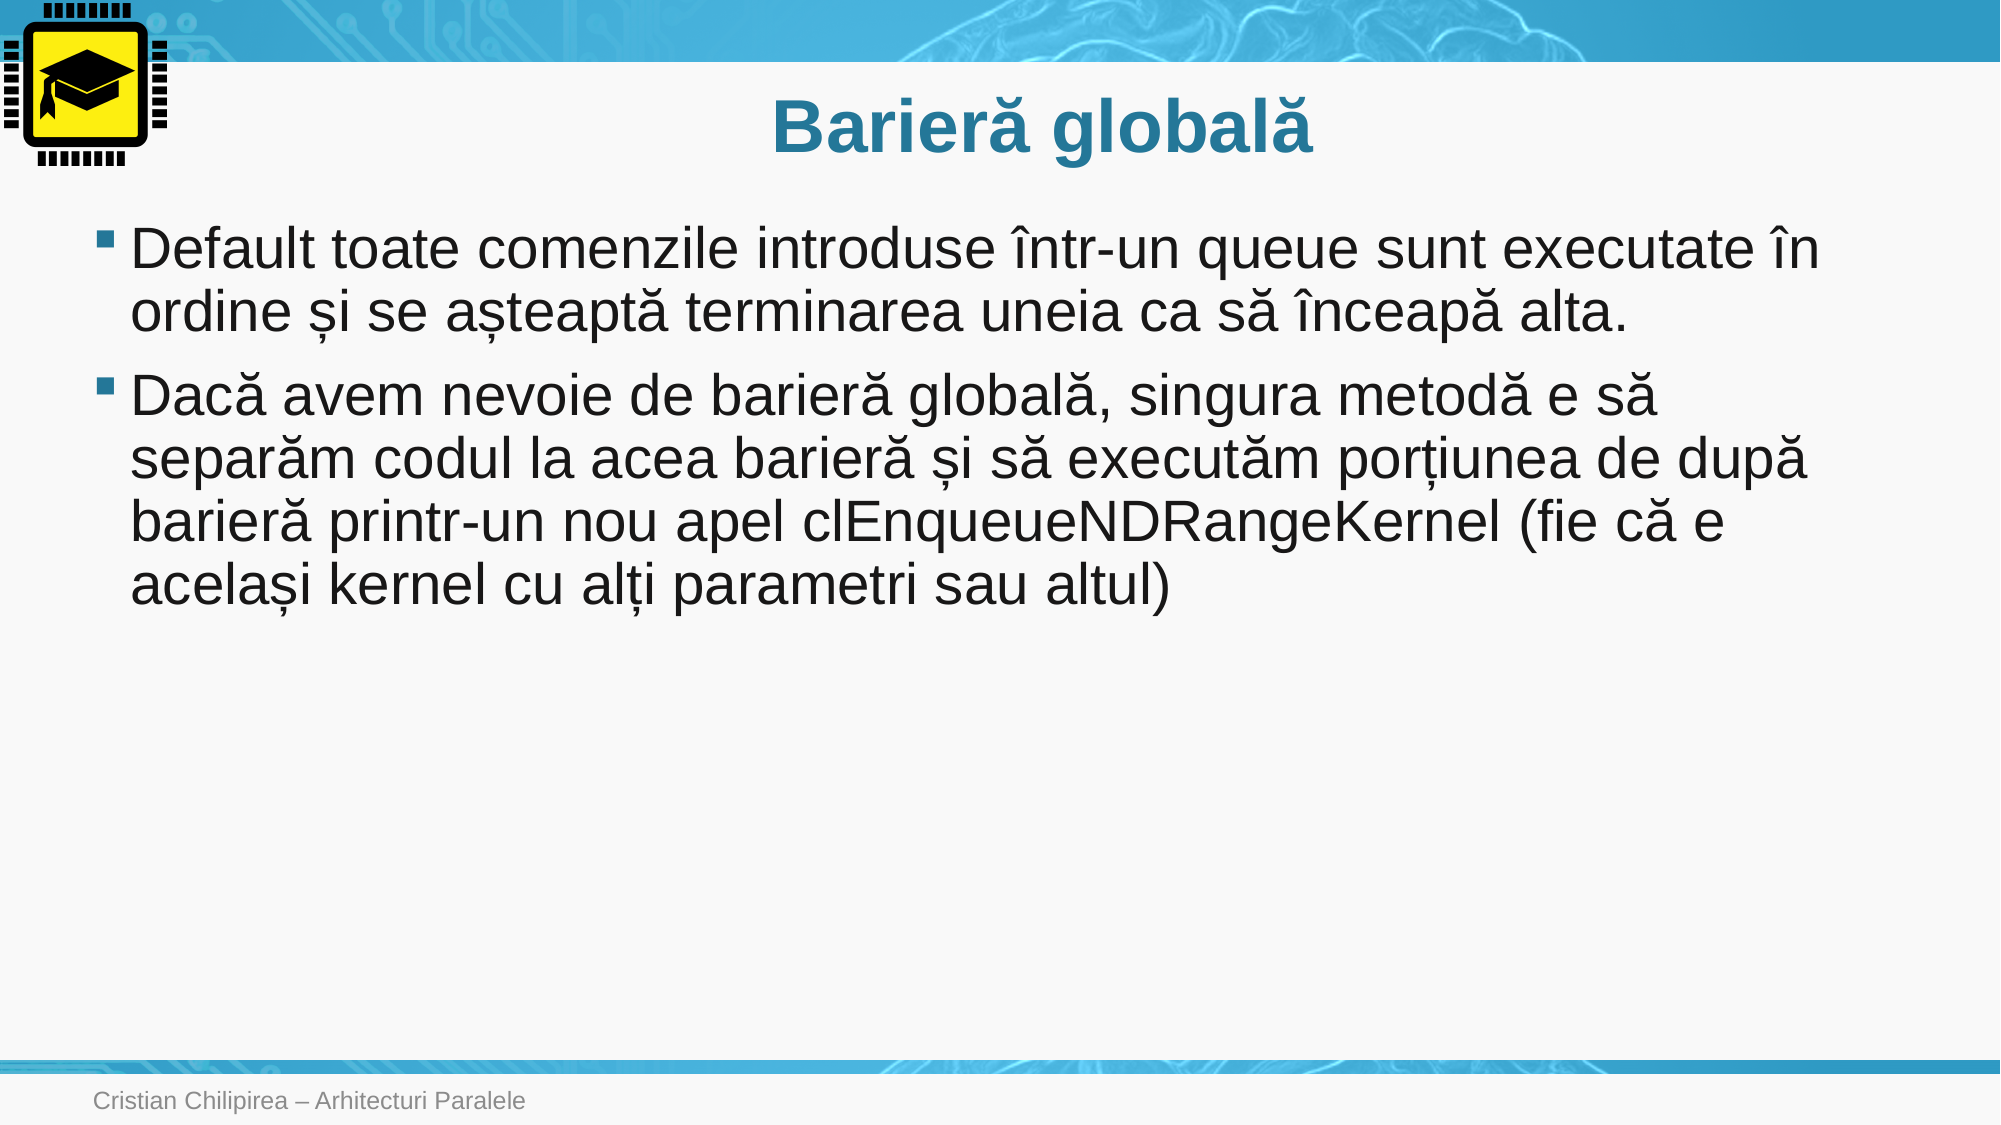

# Barieră globală
Default toate comenzile introduse într-un queue sunt executate în ordine și se așteaptă terminarea uneia ca să înceapă alta.
Dacă avem nevoie de barieră globală, singura metodă e să separăm codul la acea barieră și să executăm porțiunea de după barieră printr-un nou apel clEnqueueNDRangeKernel (fie că e același kernel cu alți parametri sau altul)

Cristian Chilipirea – Arhitecturi Paralele